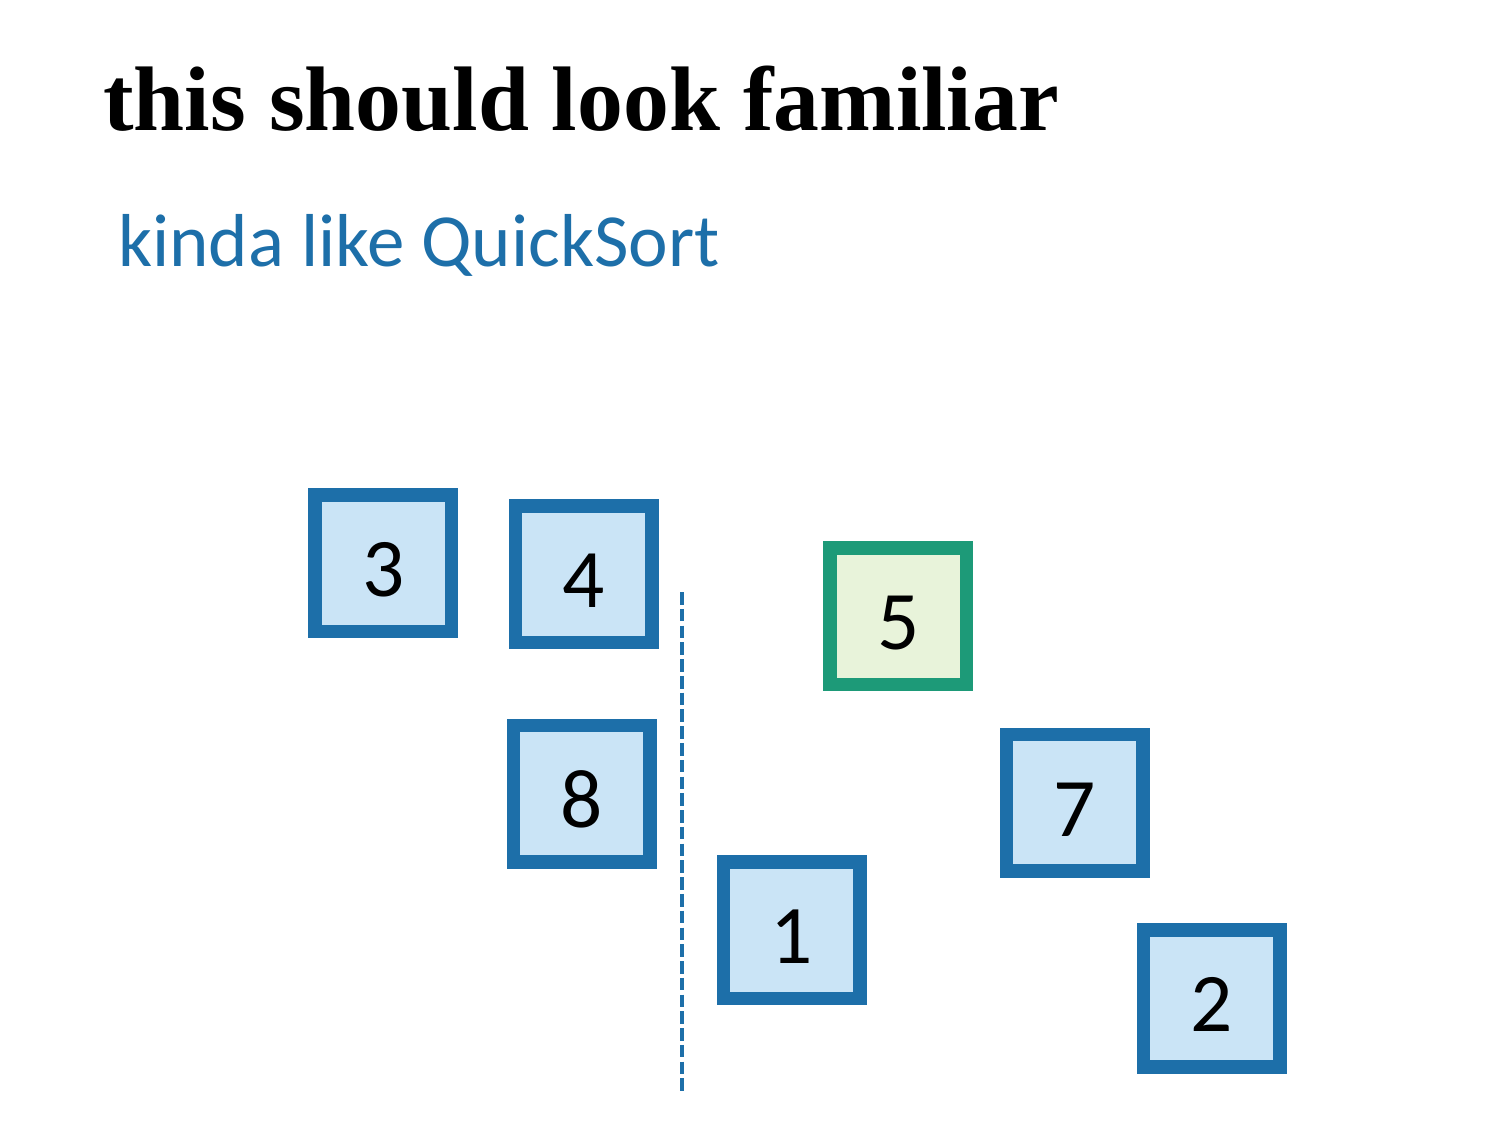

# this should look familiar
kinda like QuickSort
3
4
5
8
7
1
2